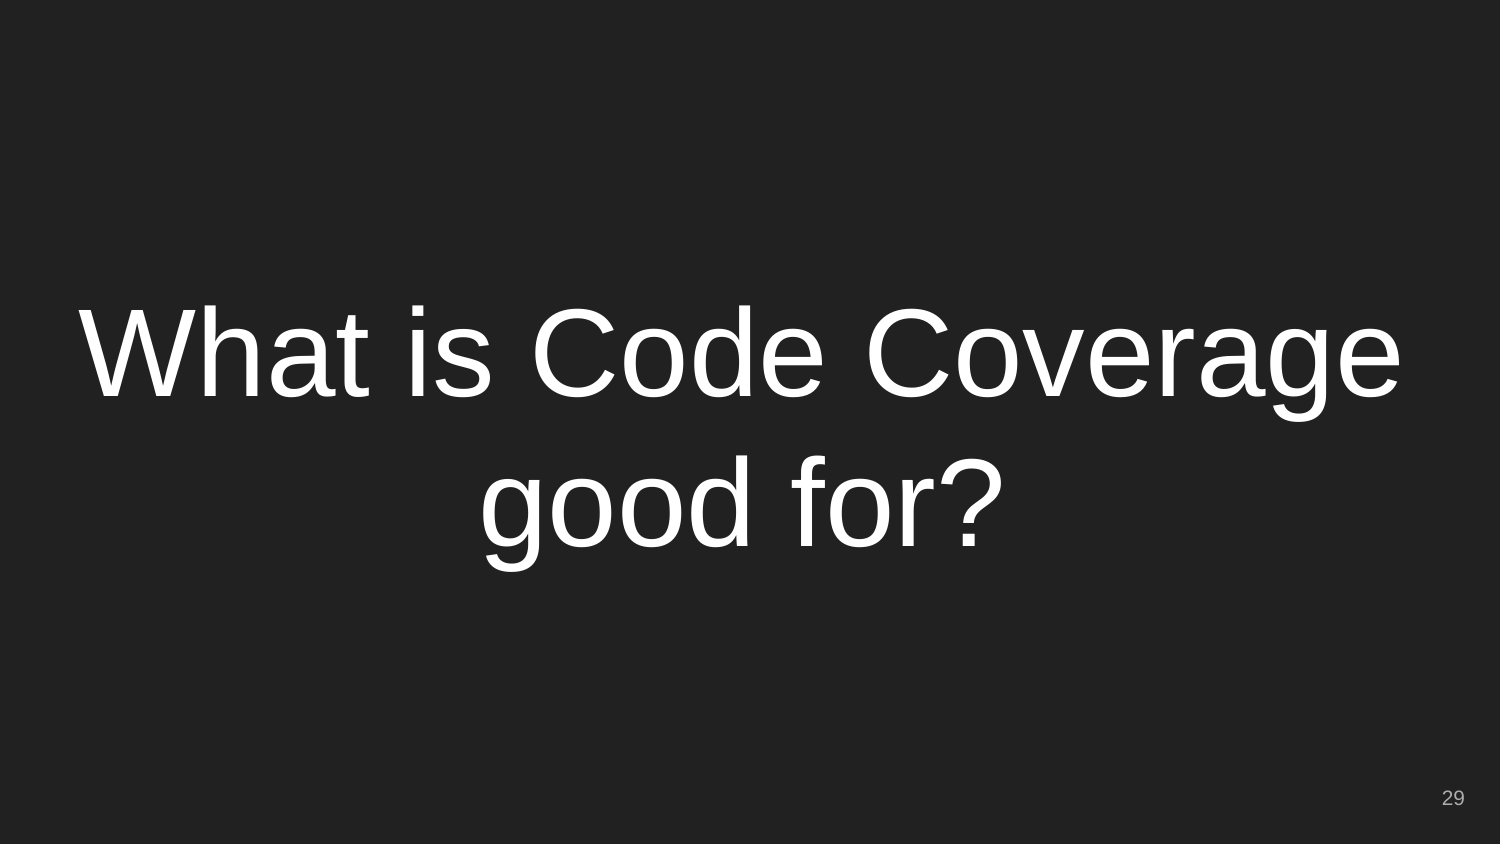

# What is Code Coverage
good for?
29